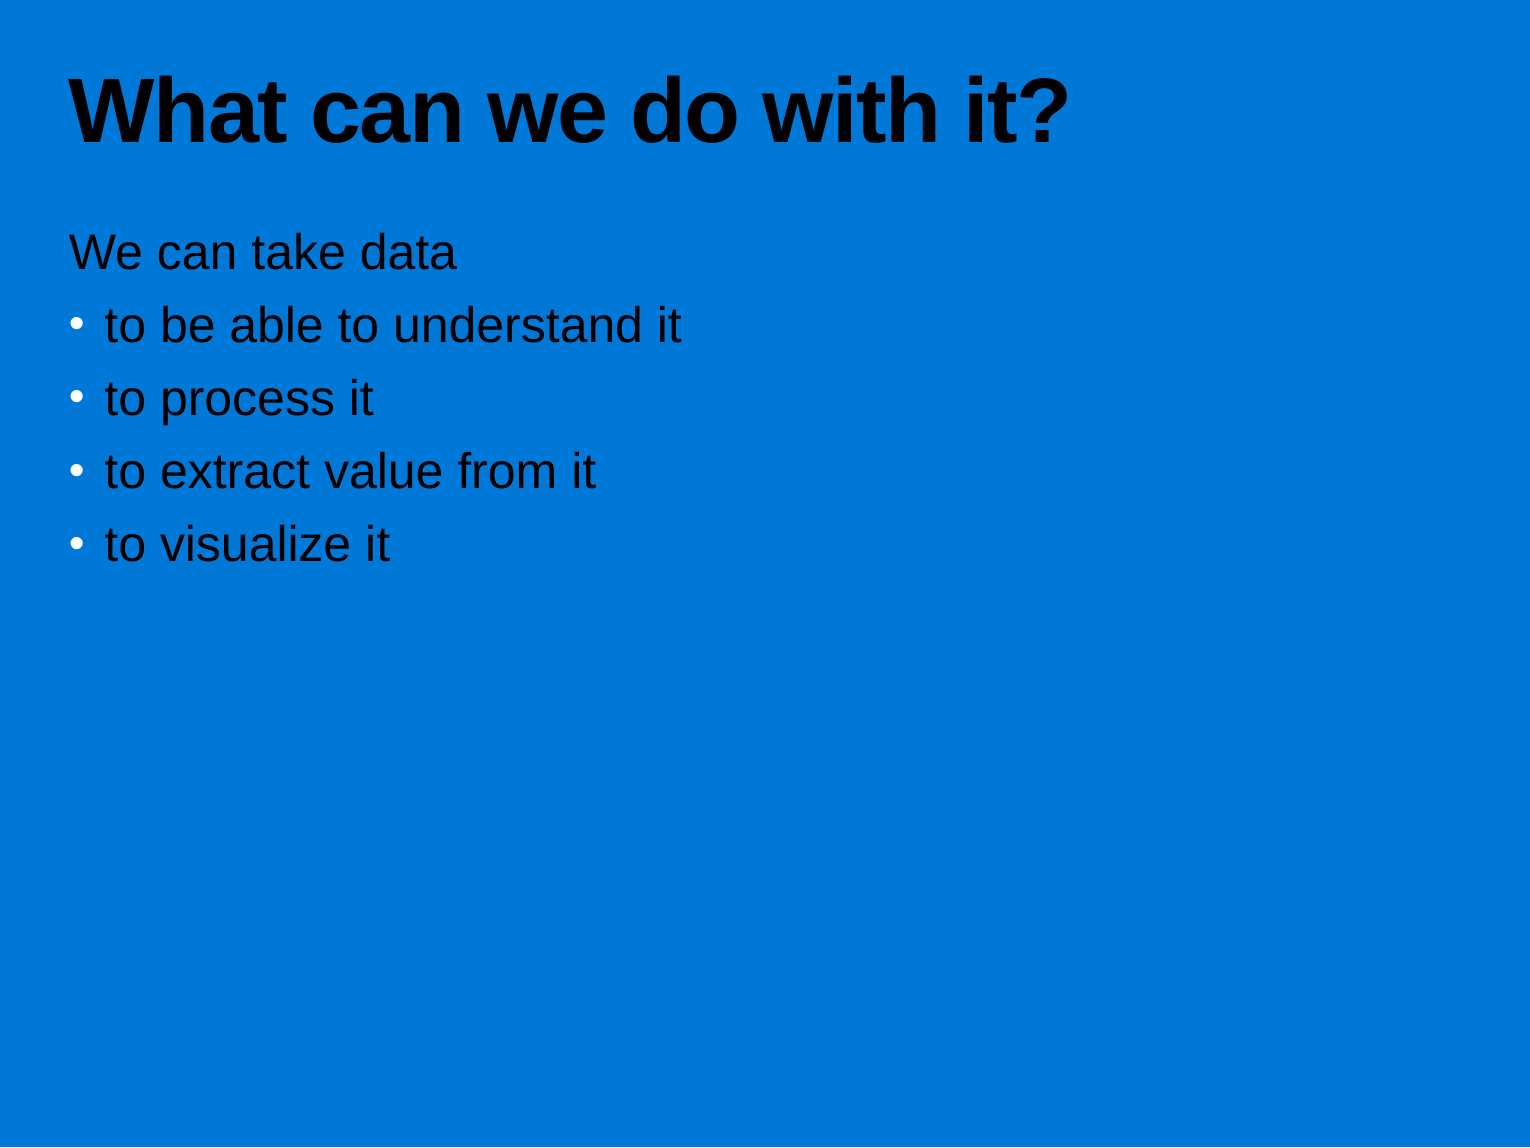

# What can we do with it?
We can take data
to be able to understand it
to process it
to extract value from it
to visualize it